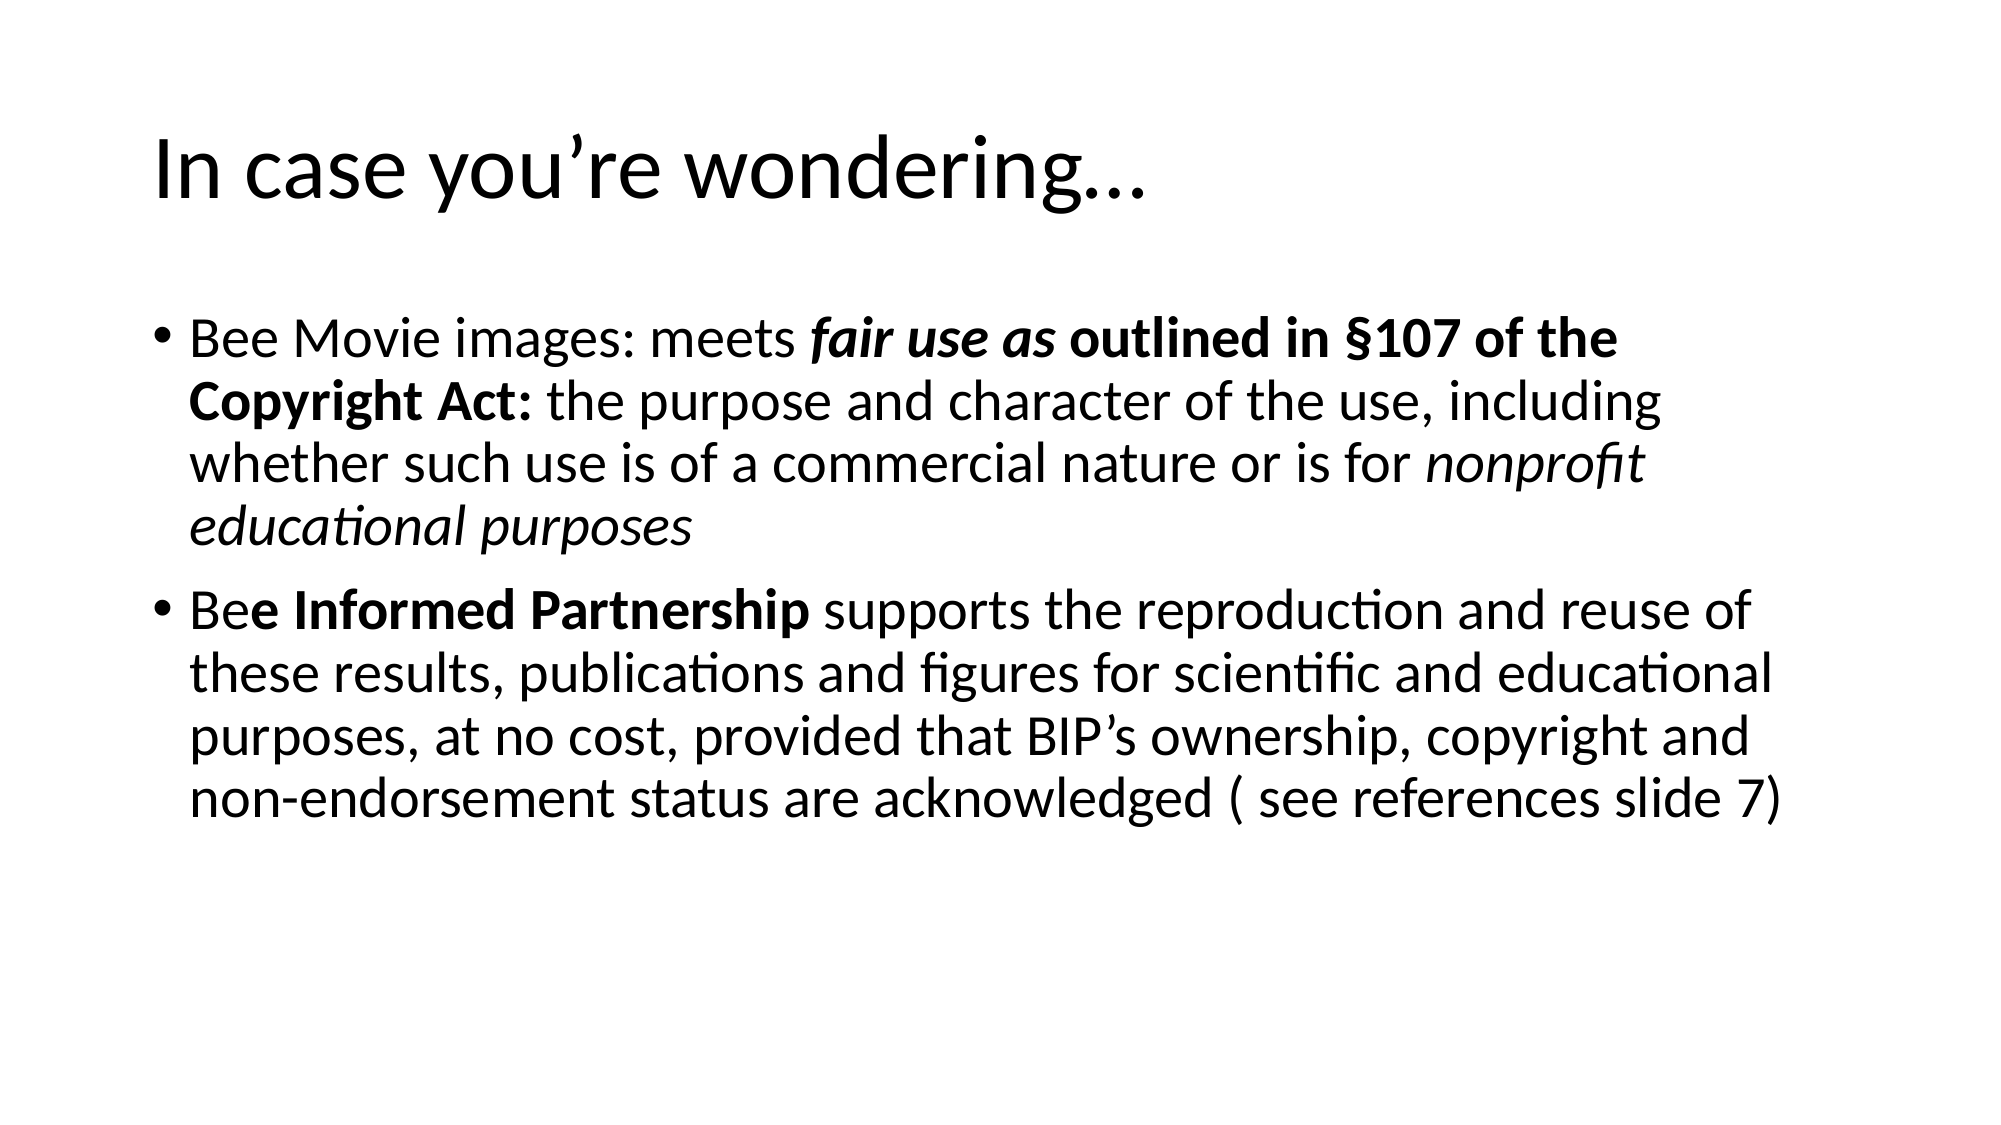

# In case you’re wondering…
Bee Movie images: meets fair use as outlined in §107 of the Copyright Act: the purpose and character of the use, including whether such use is of a commercial nature or is for nonprofit educational purposes
Bee Informed Partnership supports the reproduction and reuse of these results, publications and figures for scientific and educational purposes, at no cost, provided that BIP’s ownership, copyright and non-endorsement status are acknowledged ( see references slide 7)